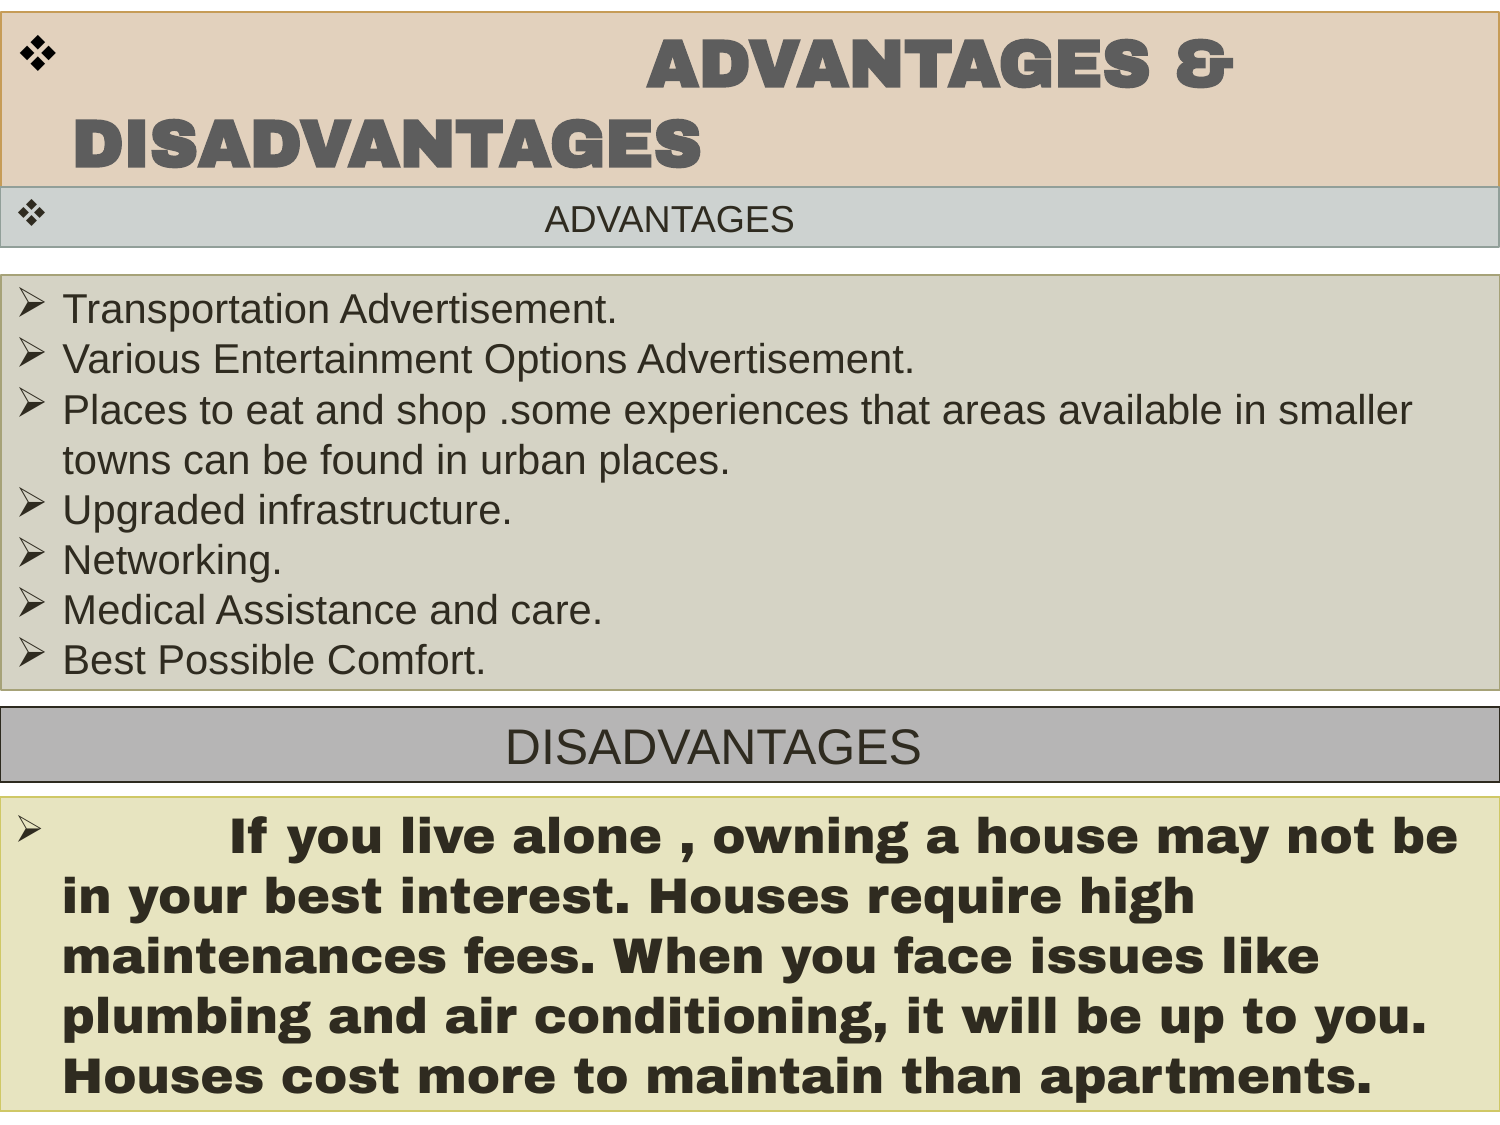

ADVANTAGES &        DISADVANTAGES
                                              ADVANTAGES
Transportation Advertisement.
Various Entertainment Options Advertisement.
Places to eat and shop .some experiences that areas available in smaller towns can be found in urban places.
Upgraded infrastructure.
Networking.
Medical Assistance and care.
Best Possible Comfort.
                                   DISADVANTAGES
                  If you live alone , owning a house may not be in your best interest. Houses require high maintenances fees. When you face issues like plumbing and air conditioning, it will be up to you. Houses cost more to maintain than apartments.